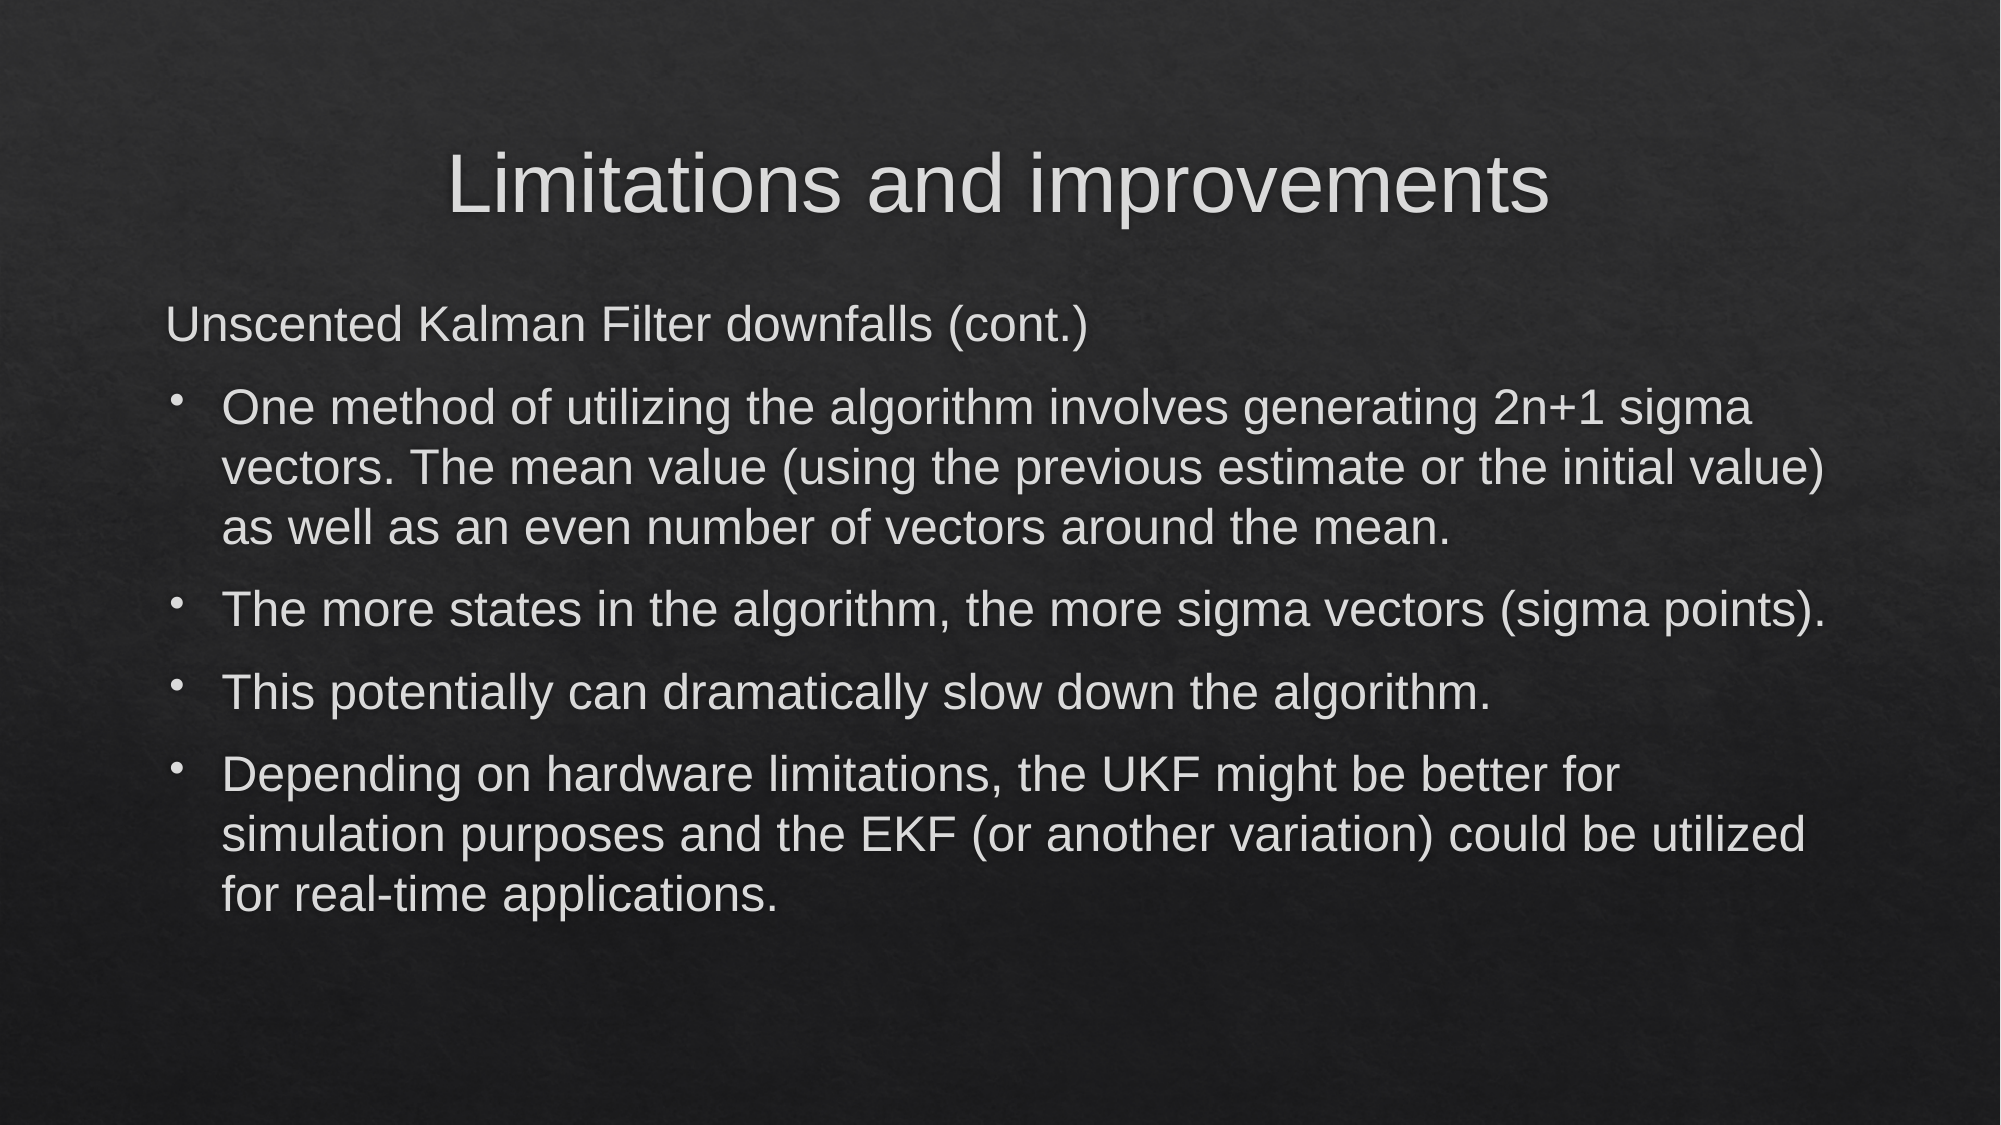

# Limitations and improvements
Unscented Kalman Filter downfalls (cont.)
One method of utilizing the algorithm involves generating 2n+1 sigma vectors. The mean value (using the previous estimate or the initial value) as well as an even number of vectors around the mean.
The more states in the algorithm, the more sigma vectors (sigma points).
This potentially can dramatically slow down the algorithm.
Depending on hardware limitations, the UKF might be better for simulation purposes and the EKF (or another variation) could be utilized for real-time applications.